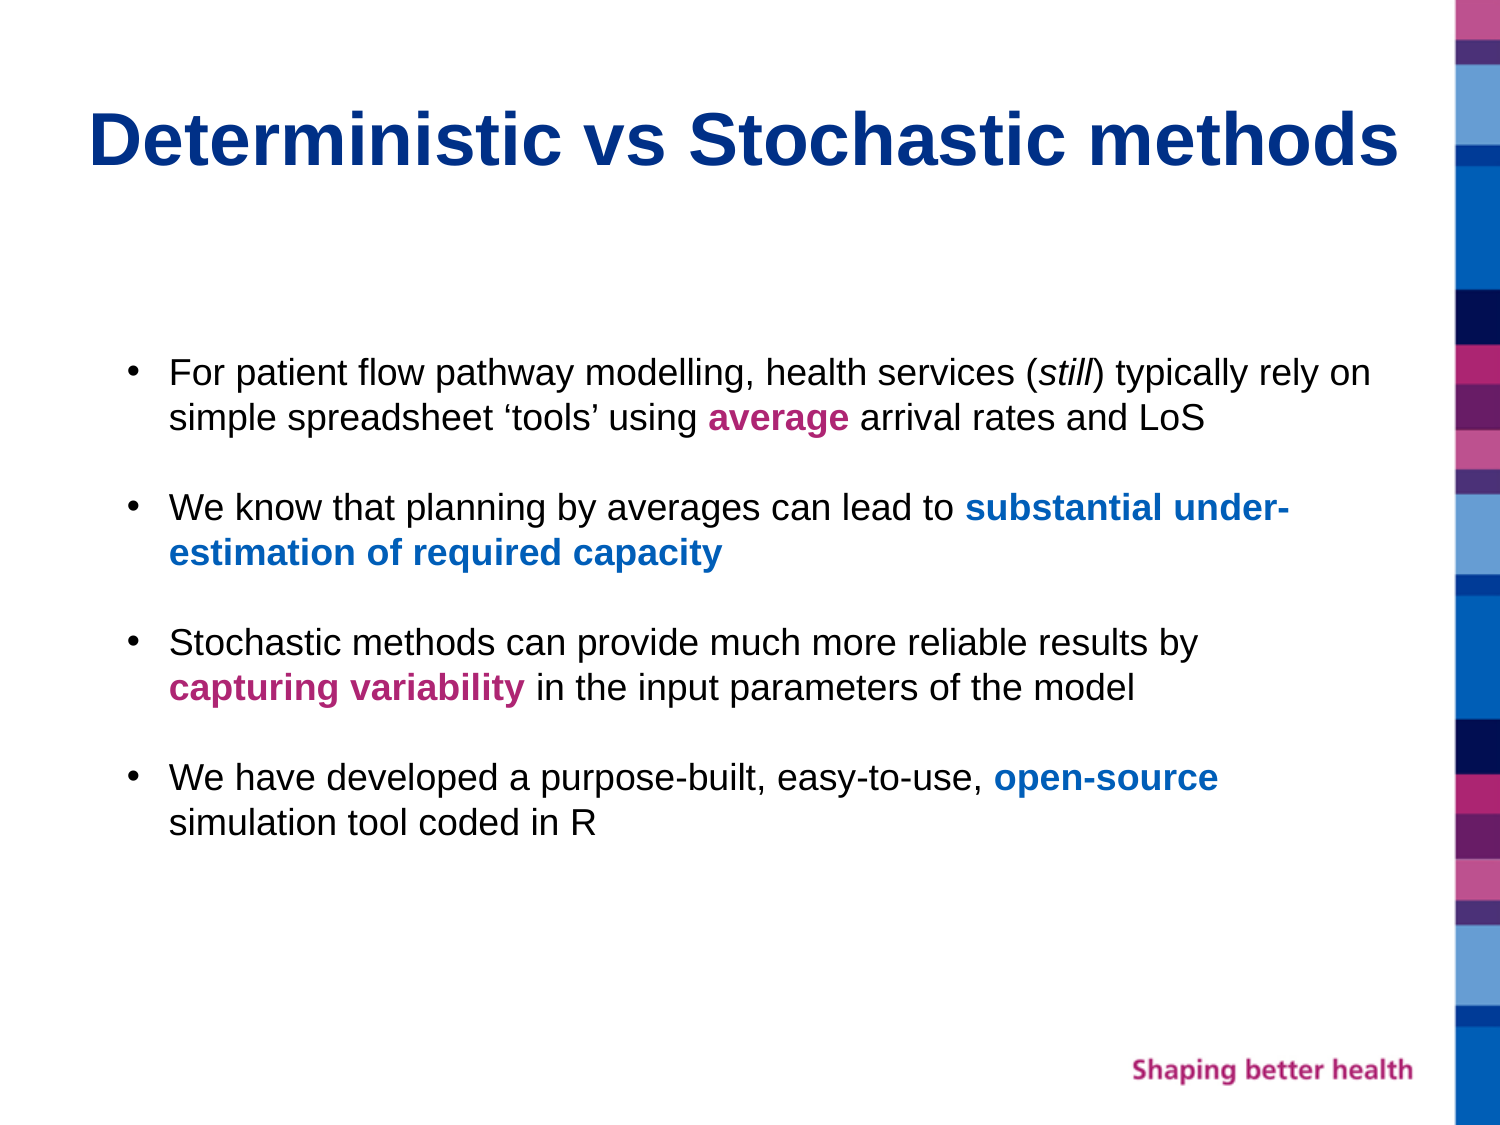

# Deterministic vs Stochastic methods
For patient flow pathway modelling, health services (still) typically rely on simple spreadsheet ‘tools’ using average arrival rates and LoS

We know that planning by averages can lead to substantial under-estimation of required capacity

Stochastic methods can provide much more reliable results by capturing variability in the input parameters of the model

We have developed a purpose-built, easy-to-use, open-source simulation tool coded in R